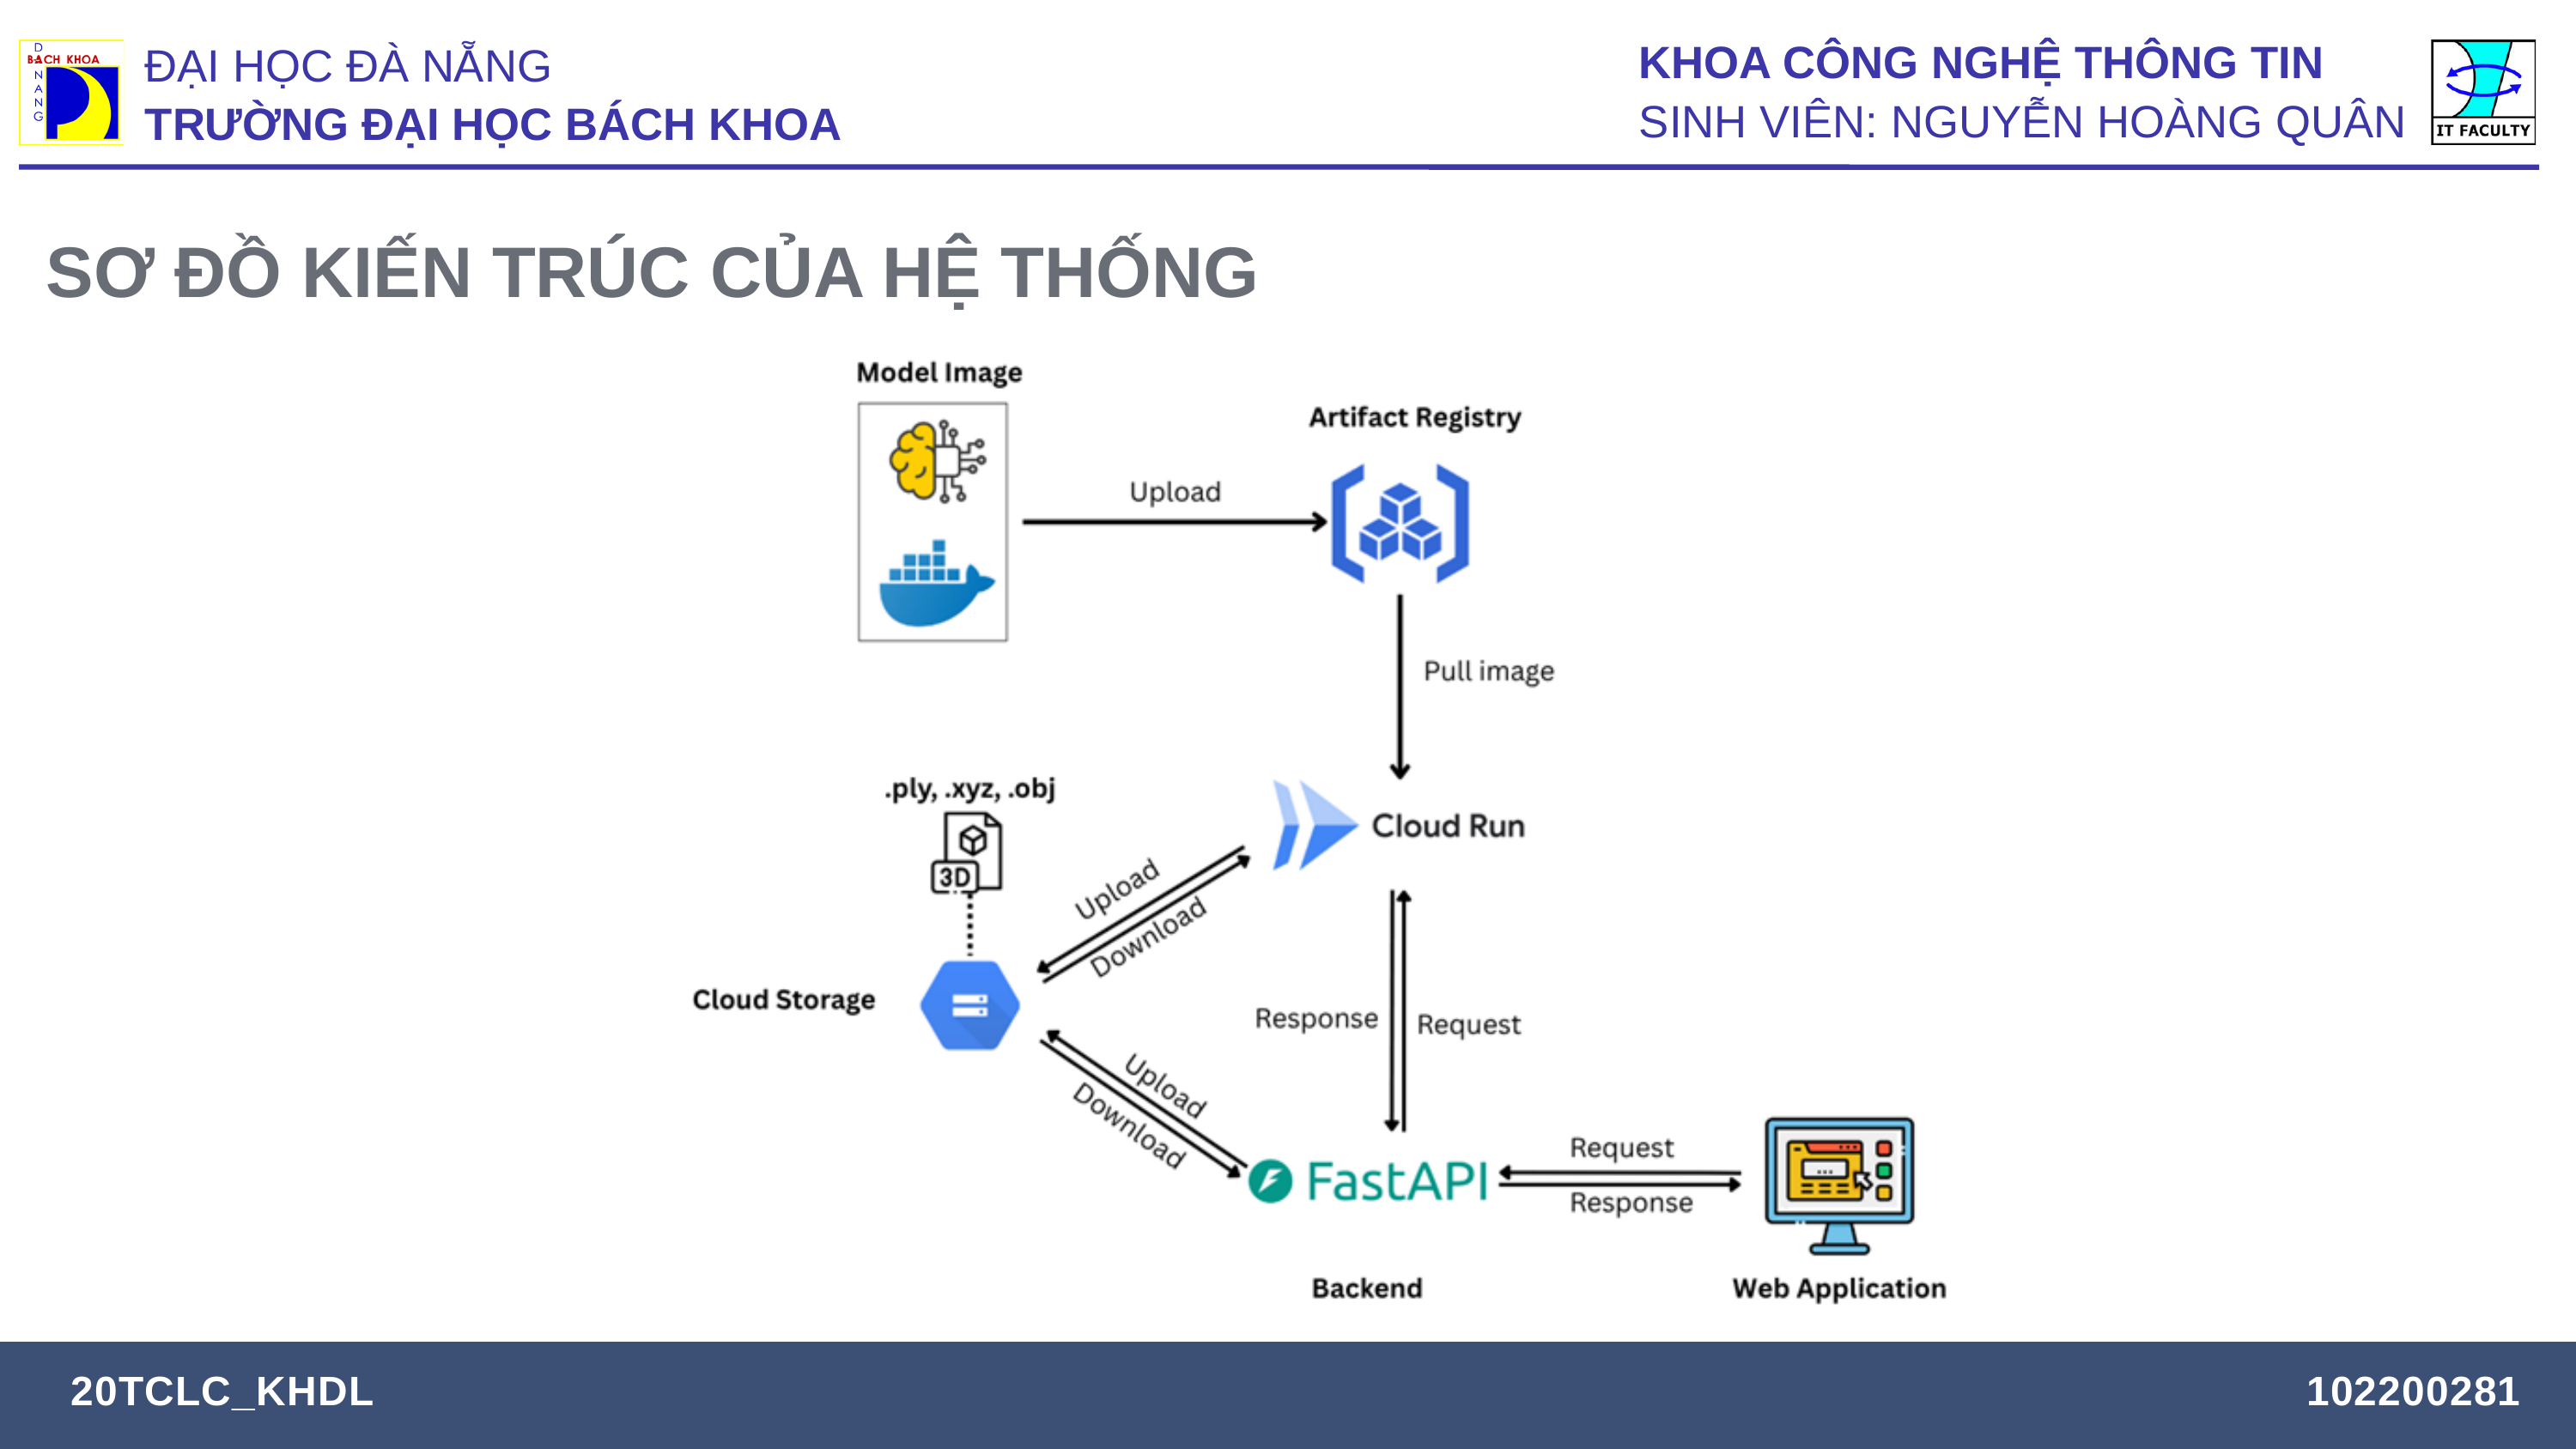

KHOA CÔNG NGHỆ THÔNG TIN
SINH VIÊN: NGUYỄN HOÀNG QUÂN
ĐẠI HỌC ĐÀ NẴNG
TRƯỜNG ĐẠI HỌC BÁCH KHOA

SƠ ĐỒ KIẾN TRÚC CỦA HỆ THỐNG

MAJOR: INTERIOR DESIGN

20TCLC_KHDL
102200281